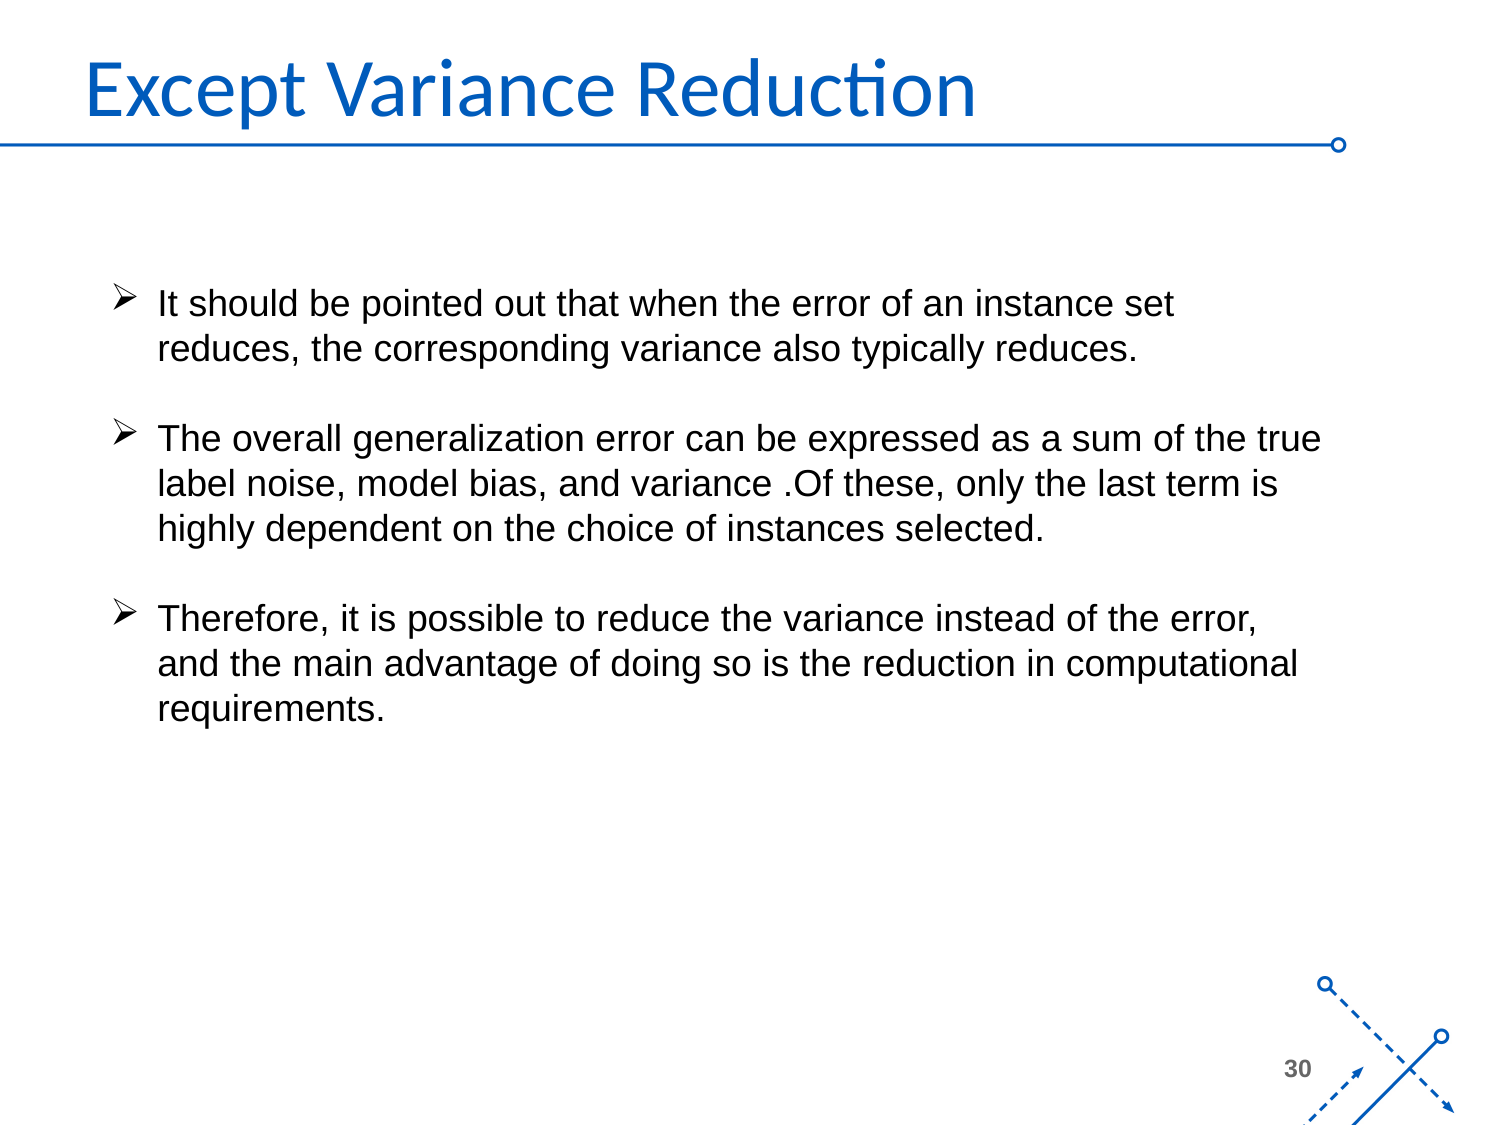

# Except Variance Reduction
It should be pointed out that when the error of an instance set reduces, the corresponding variance also typically reduces.

The overall generalization error can be expressed as a sum of the true label noise, model bias, and variance .Of these, only the last term is highly dependent on the choice of instances selected.

Therefore, it is possible to reduce the variance instead of the error, and the main advantage of doing so is the reduction in computational requirements.